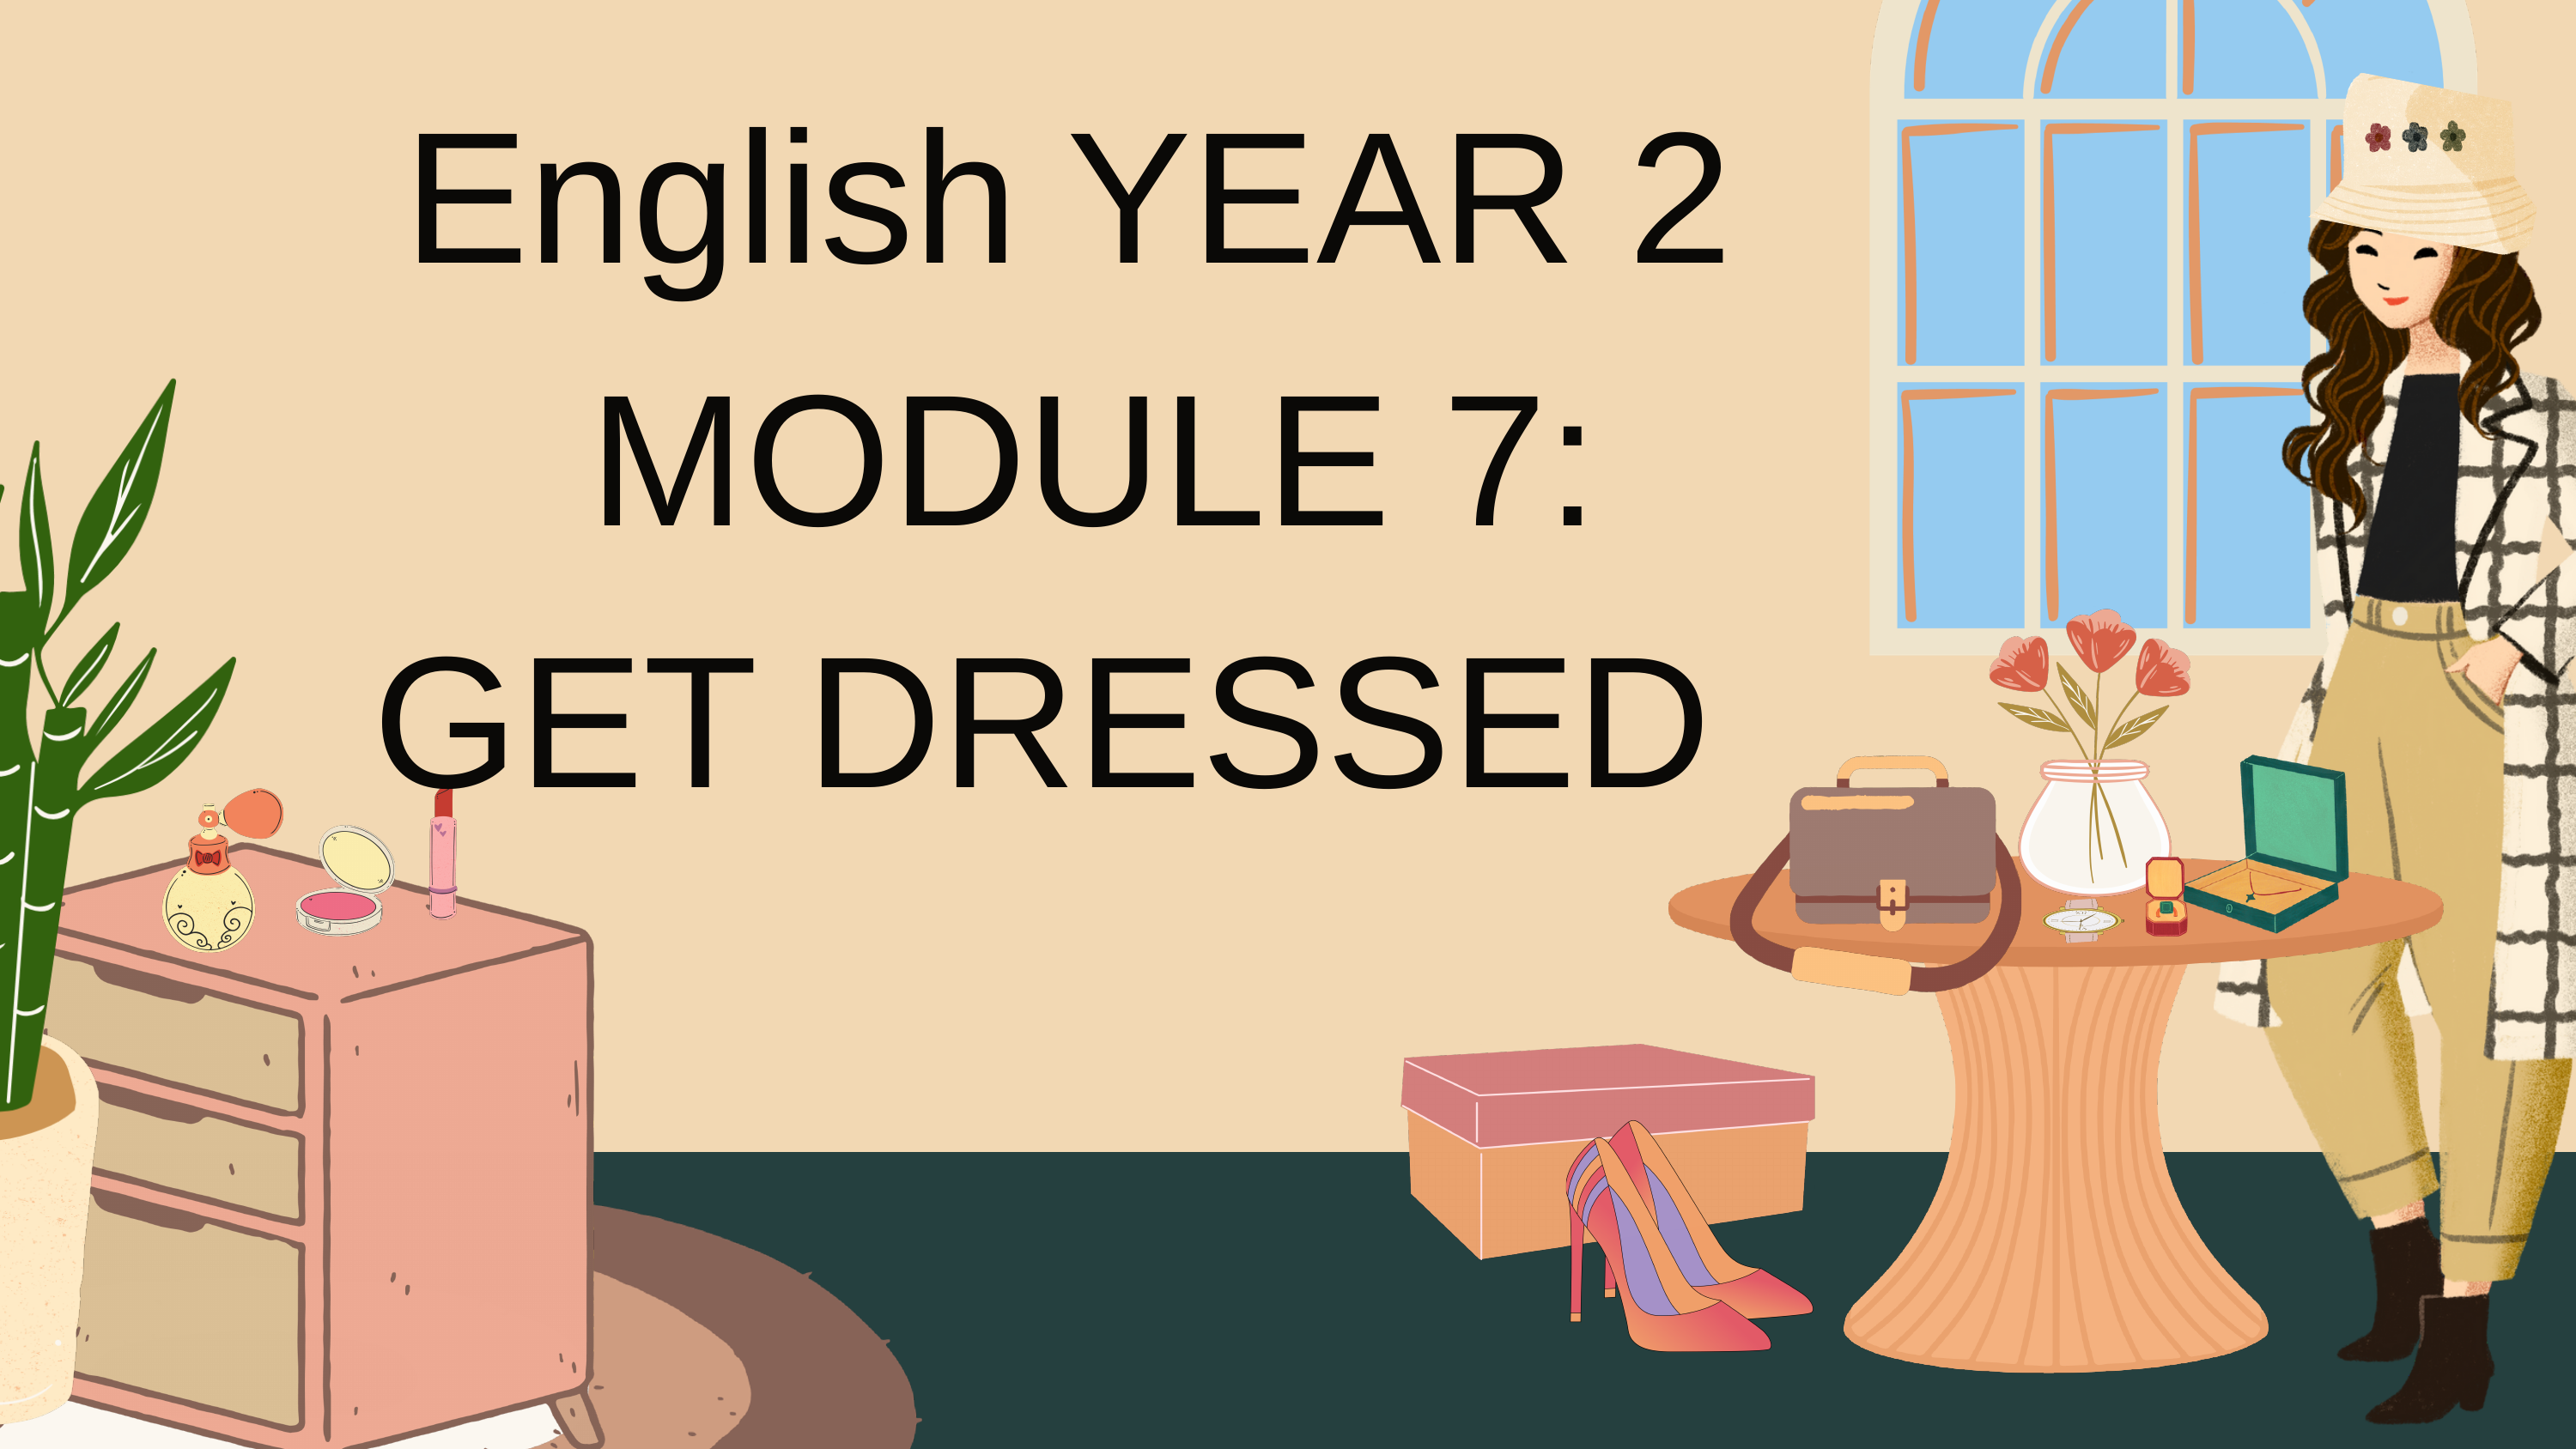

English YEAR 2
 MODULE 7:
GET DRESSED